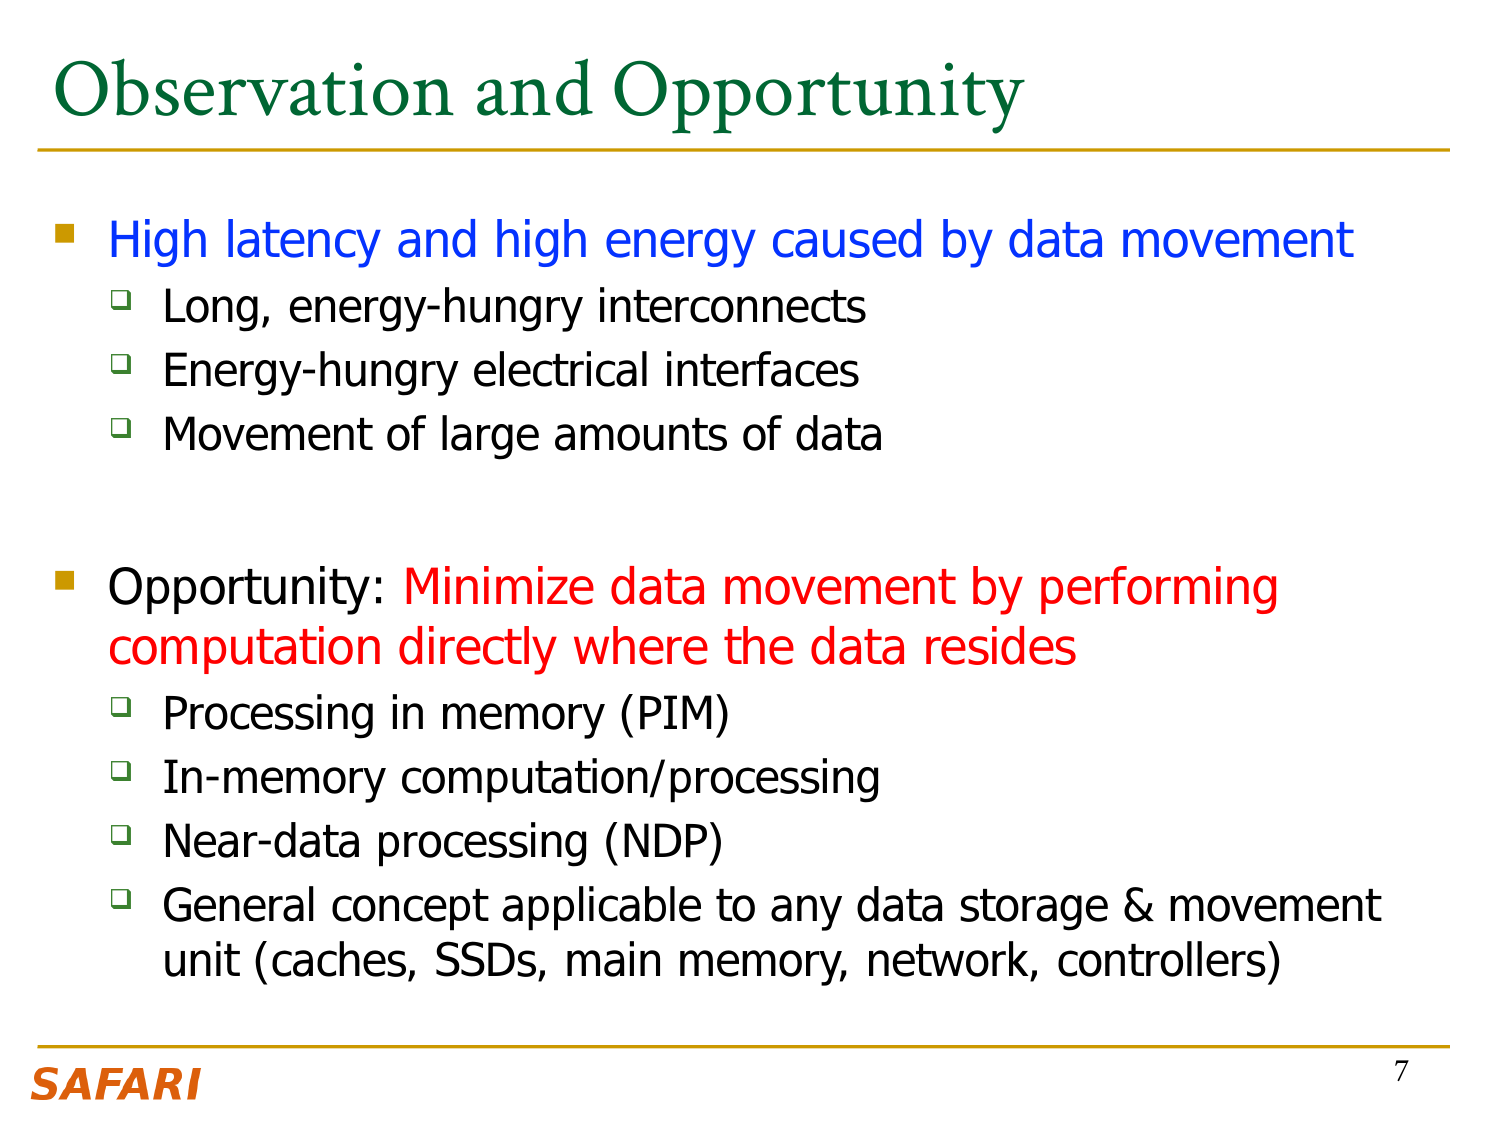

# Observation and Opportunity
High latency and high energy caused by data movement
Long, energy-hungry interconnects
Energy-hungry electrical interfaces
Movement of large amounts of data

Opportunity: Minimize data movement by performing computation directly where the data resides
Processing in memory (PIM)
In-memory computation/processing
Near-data processing (NDP)
General concept applicable to any data storage & movement unit (caches, SSDs, main memory, network, controllers)
7